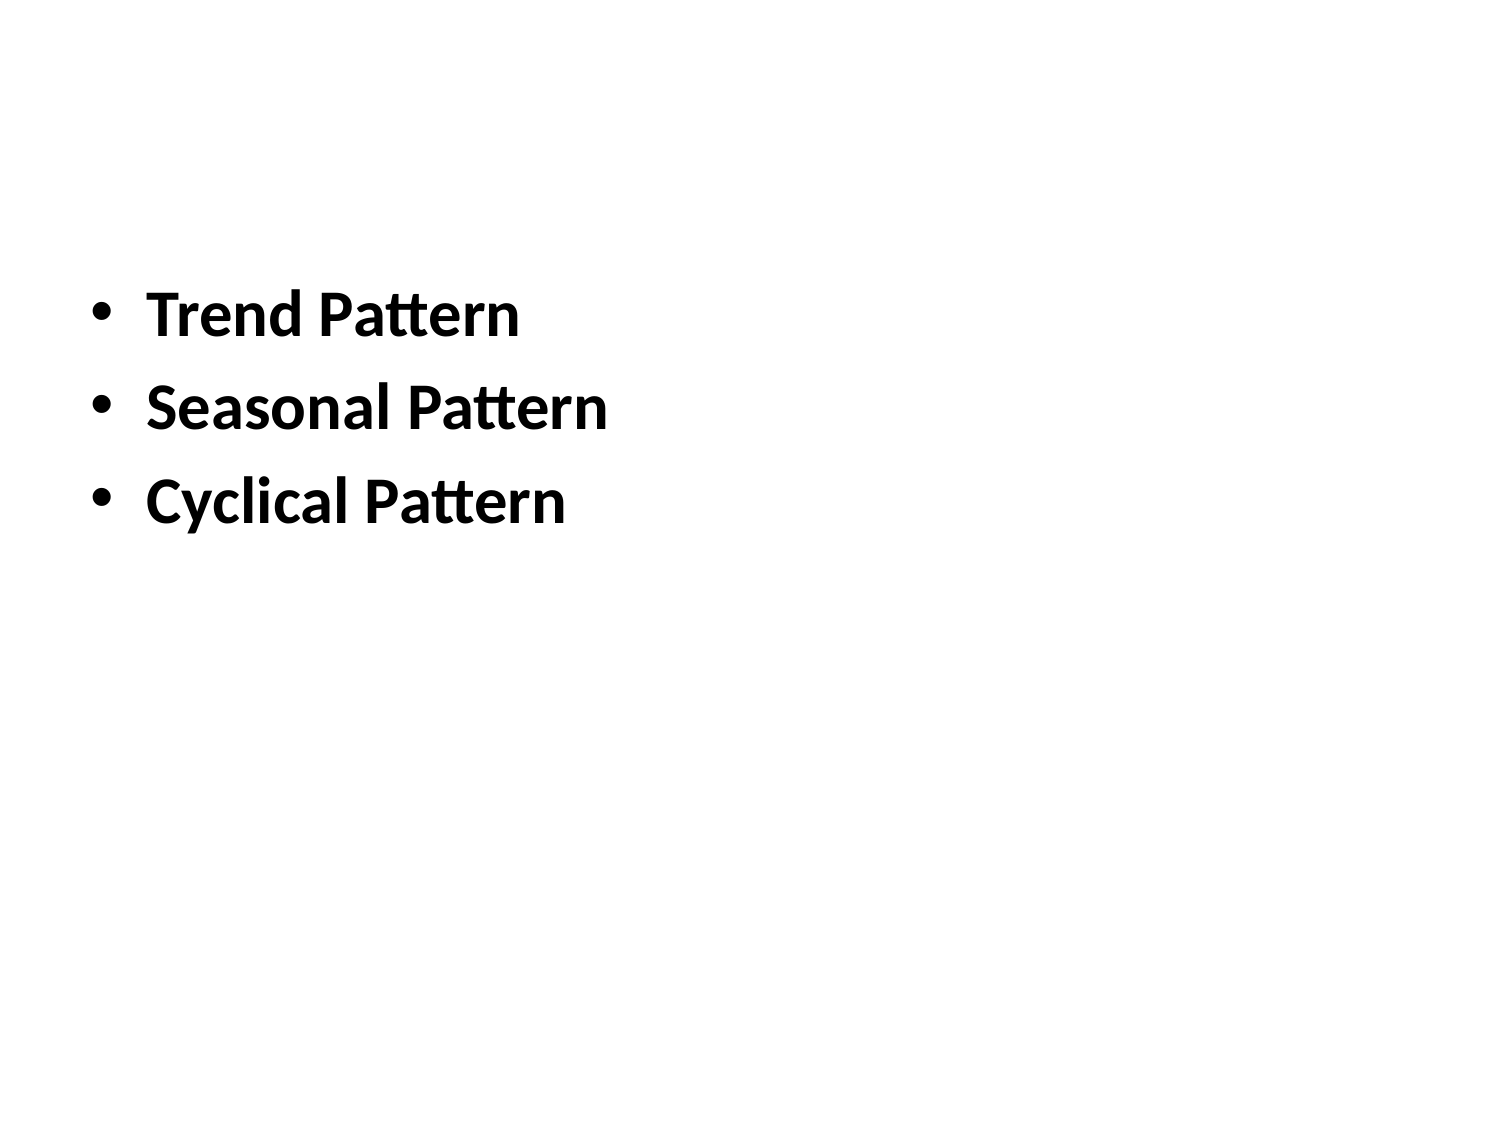

#
Trend Pattern
Seasonal Pattern
Cyclical Pattern